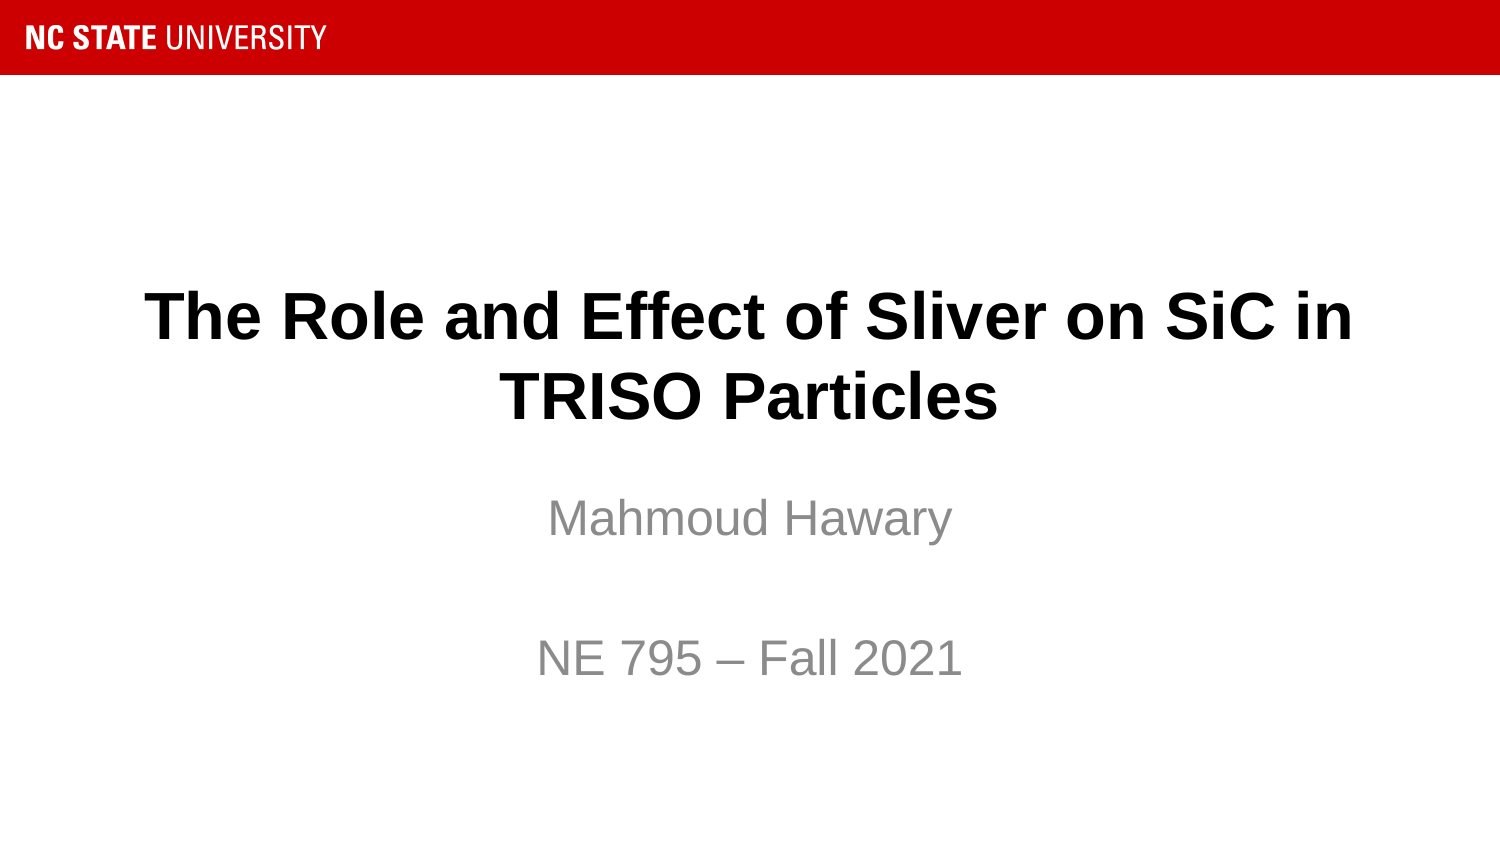

# The Role and Effect of Sliver on SiC in TRISO Particles
Mahmoud Hawary

NE 795 – Fall 2021